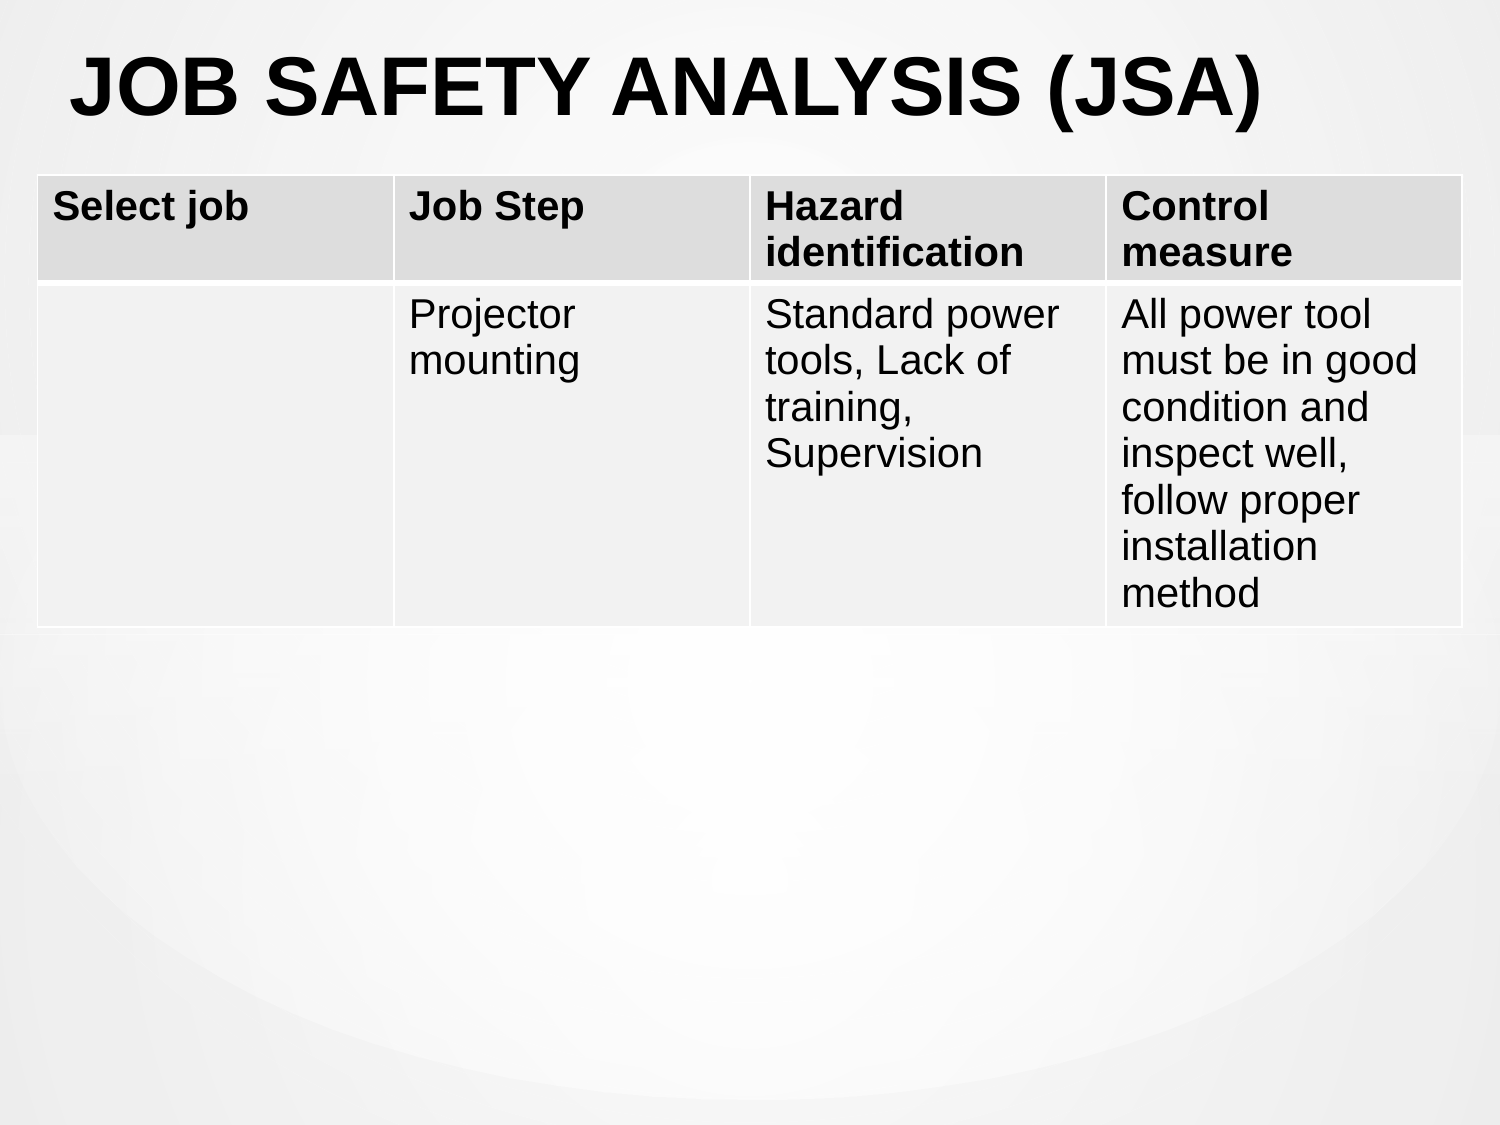

# JOB SAFETY ANALYSIS (JSA)

| Select job | Job Step | Hazard identification | Control measure |
| --- | --- | --- | --- |
|  | Projector mounting | Standard power tools, Lack of training, Supervision | All power tool must be in good condition and inspect well, follow proper installation method |
|  |  |  |  |
| --- | --- | --- | --- |